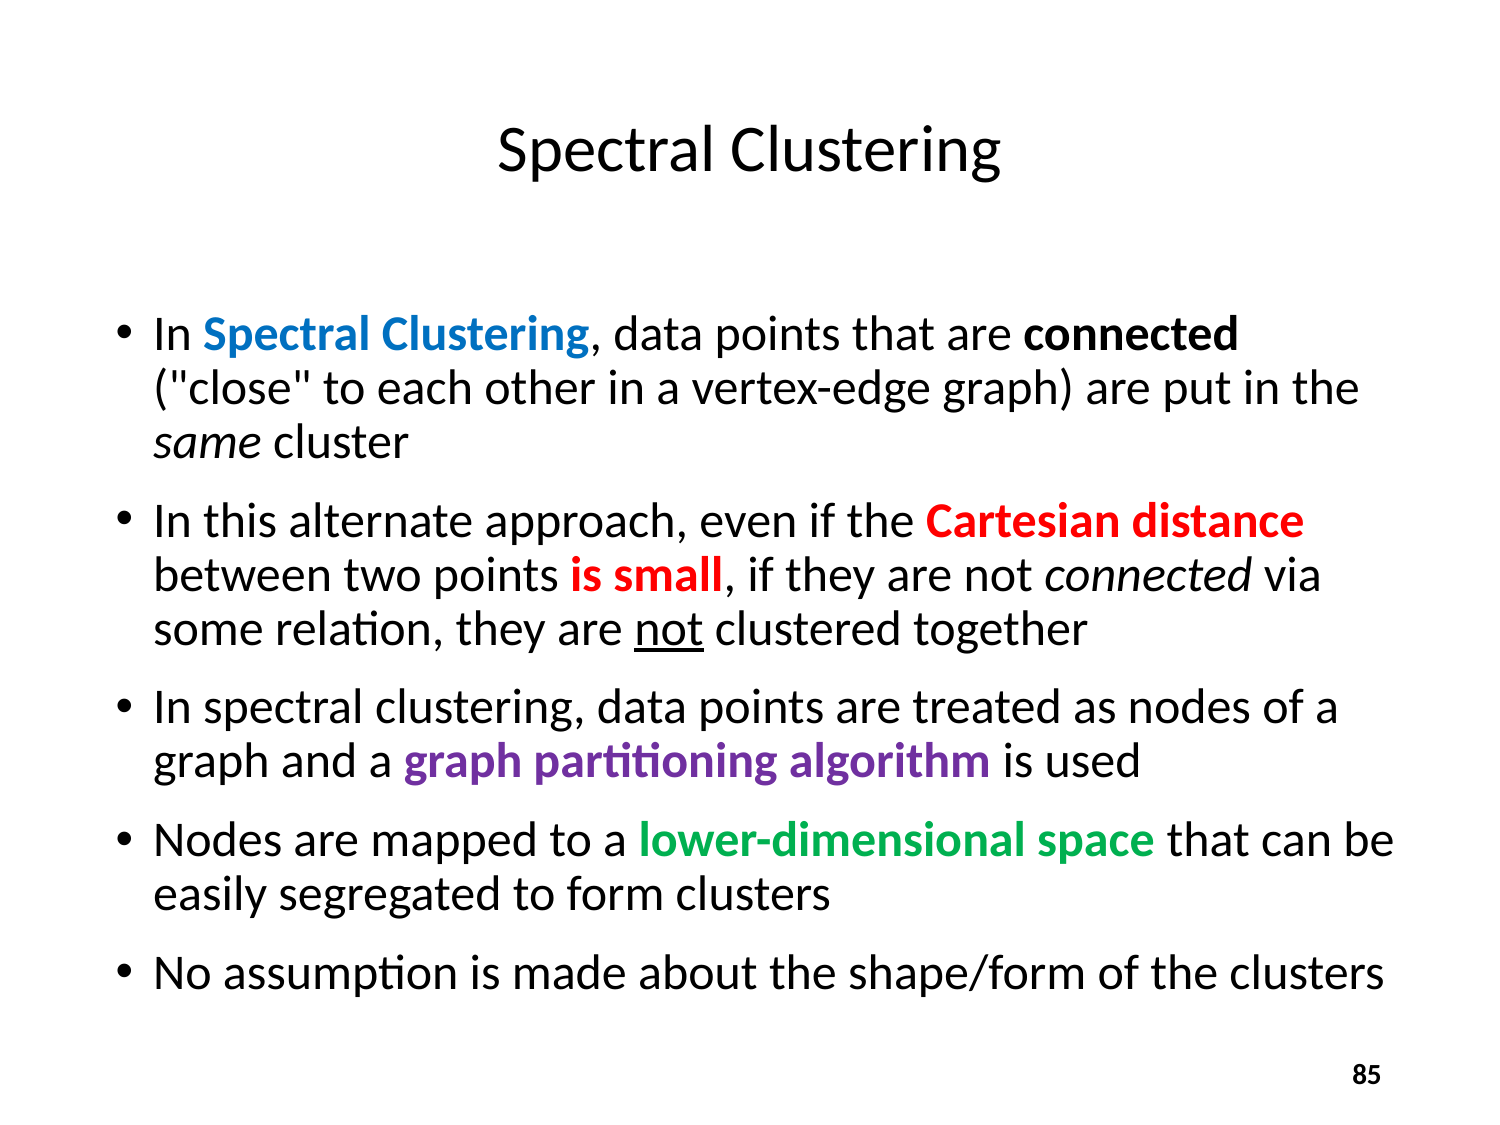

# Spectral Clustering
In Spectral Clustering, data points that are connected ("close" to each other in a vertex-edge graph) are put in the same cluster
In this alternate approach, even if the Cartesian distance between two points is small, if they are not connected via some relation, they are not clustered together
In spectral clustering, data points are treated as nodes of a graph and a graph partitioning algorithm is used
Nodes are mapped to a lower-dimensional space that can be easily segregated to form clusters
No assumption is made about the shape/form of the clusters
85